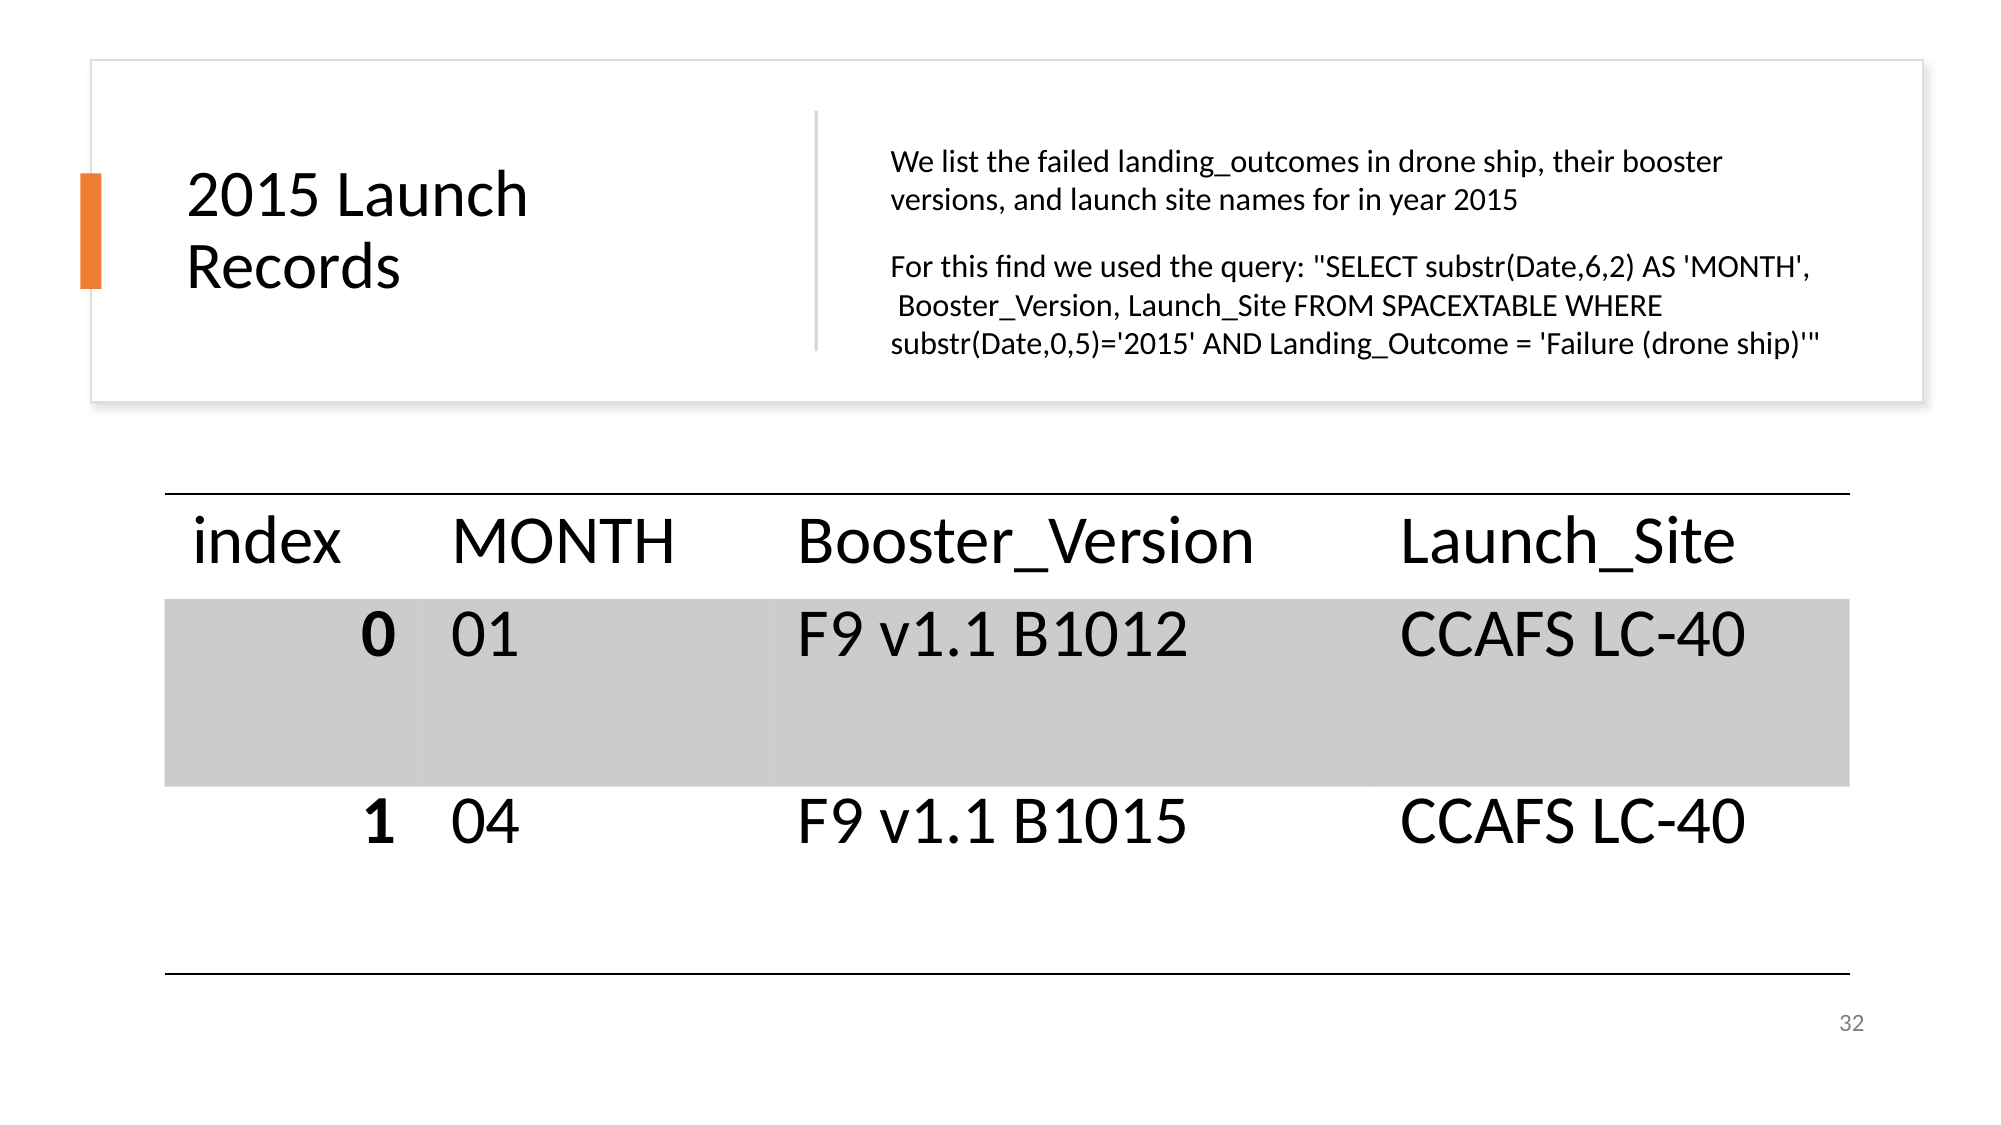

2015 Launch Records
We list the failed landing_outcomes in drone ship, their booster versions, and launch site names for in year 2015
For this find we used the query: "SELECT substr(Date,6,2) AS 'MONTH',  Booster_Version, Launch_Site FROM SPACEXTABLE WHERE substr(Date,0,5)='2015' AND Landing_Outcome = 'Failure (drone ship)'"

| index | MONTH | Booster\_Version | Launch\_Site |
| --- | --- | --- | --- |
| 0 | 01 | F9 v1.1 B1012 | CCAFS LC-40 |
| 1 | 04 | F9 v1.1 B1015 | CCAFS LC-40 |
32